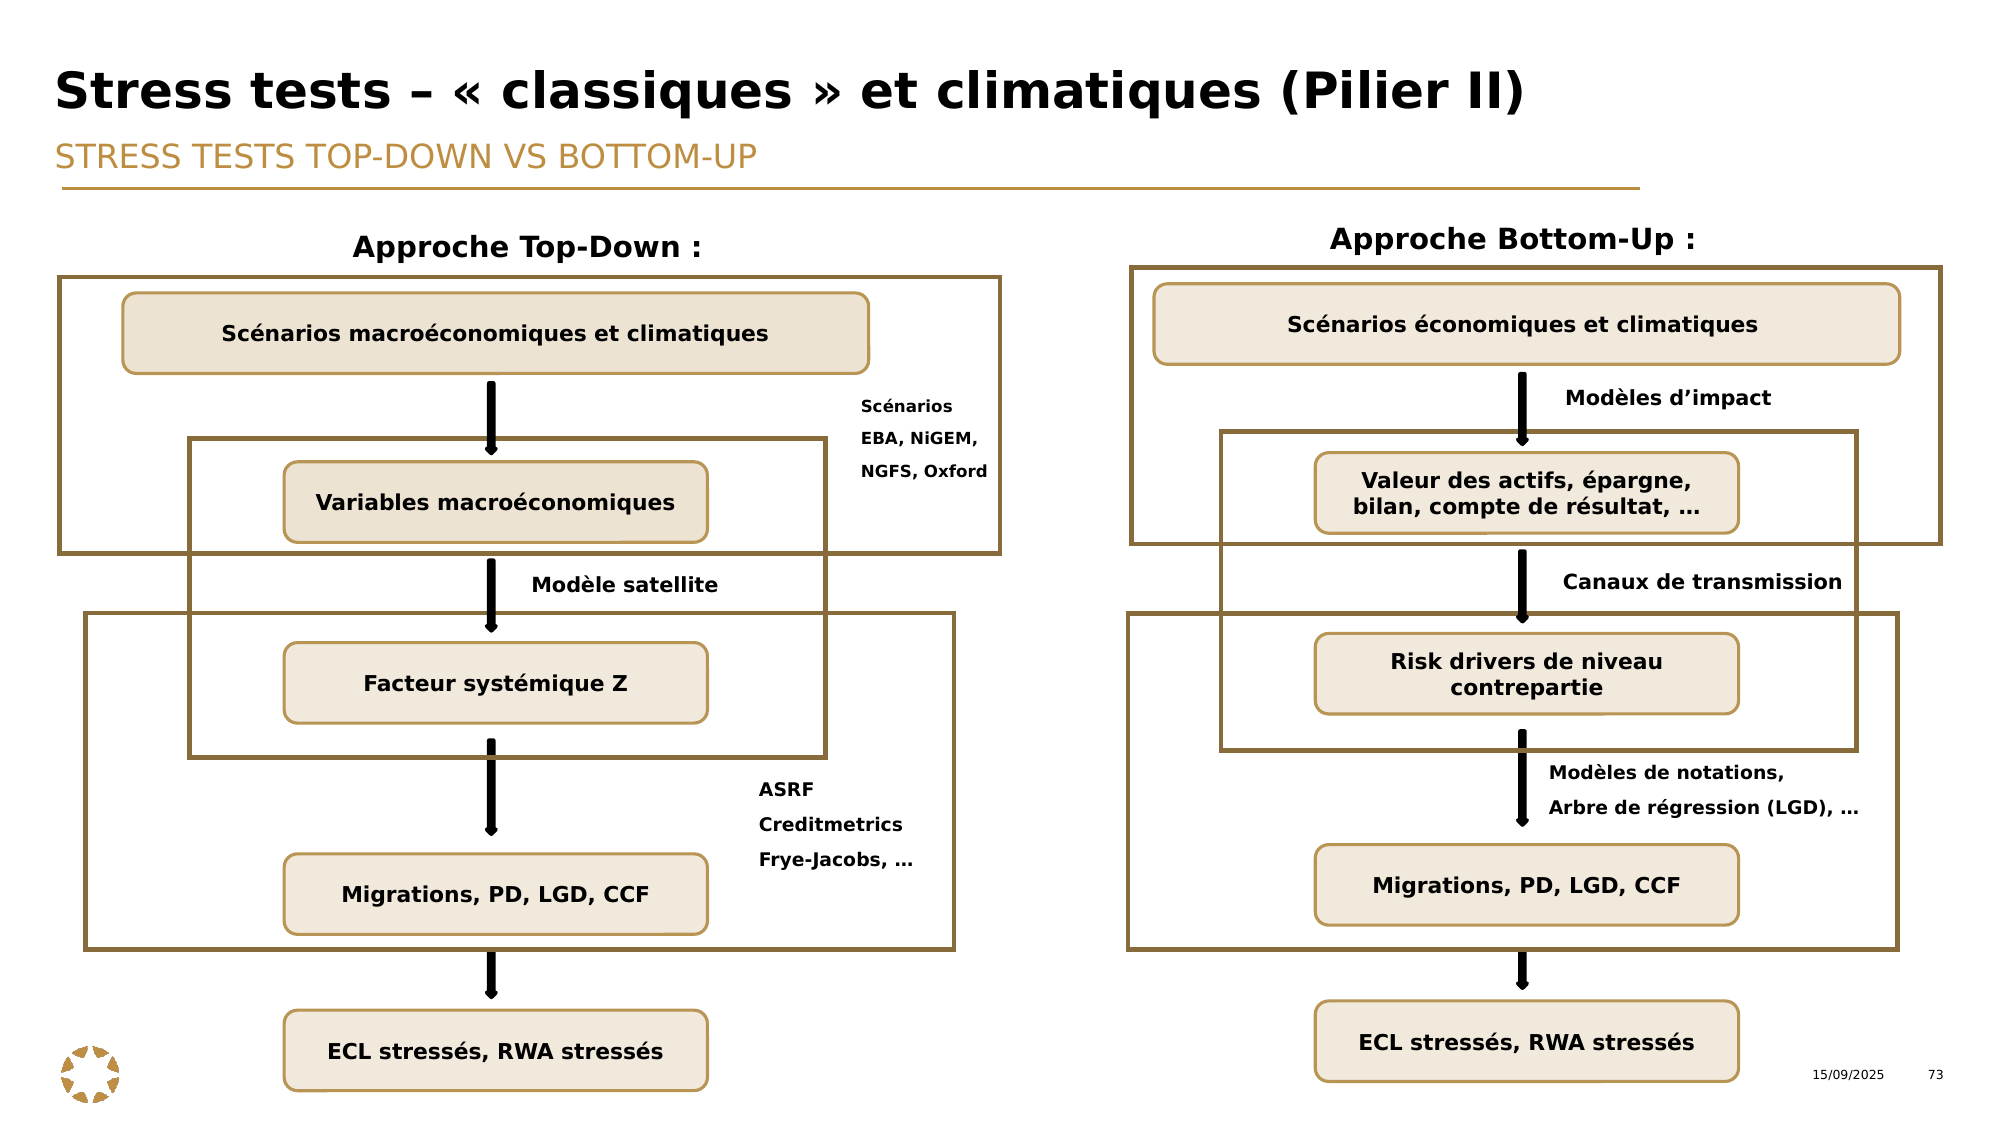

# Stress tests – « classiques » et climatiques (Pilier II)
STRESS tests TOP-DOWN vs BOTTOM-UP

Approche Bottom-Up :
Approche Top-Down :

Scénarios économiques et climatiques
Scénarios macroéconomiques et climatiques
Modèles d’impact
Scénarios
EBA, NiGEM,
NGFS, Oxford

Valeur des actifs, épargne, bilan, compte de résultat, …
Variables macroéconomiques

Canaux de transmission
Modèle satellite

Risk drivers de niveau contrepartie
Facteur systémique Z
Modèles de notations,
Arbre de régression (LGD), …
ASRF
Creditmetrics
Frye-Jacobs, …

Migrations, PD, LGD, CCF
Migrations, PD, LGD, CCF

ECL stressés, RWA stressés
ECL stressés, RWA stressés